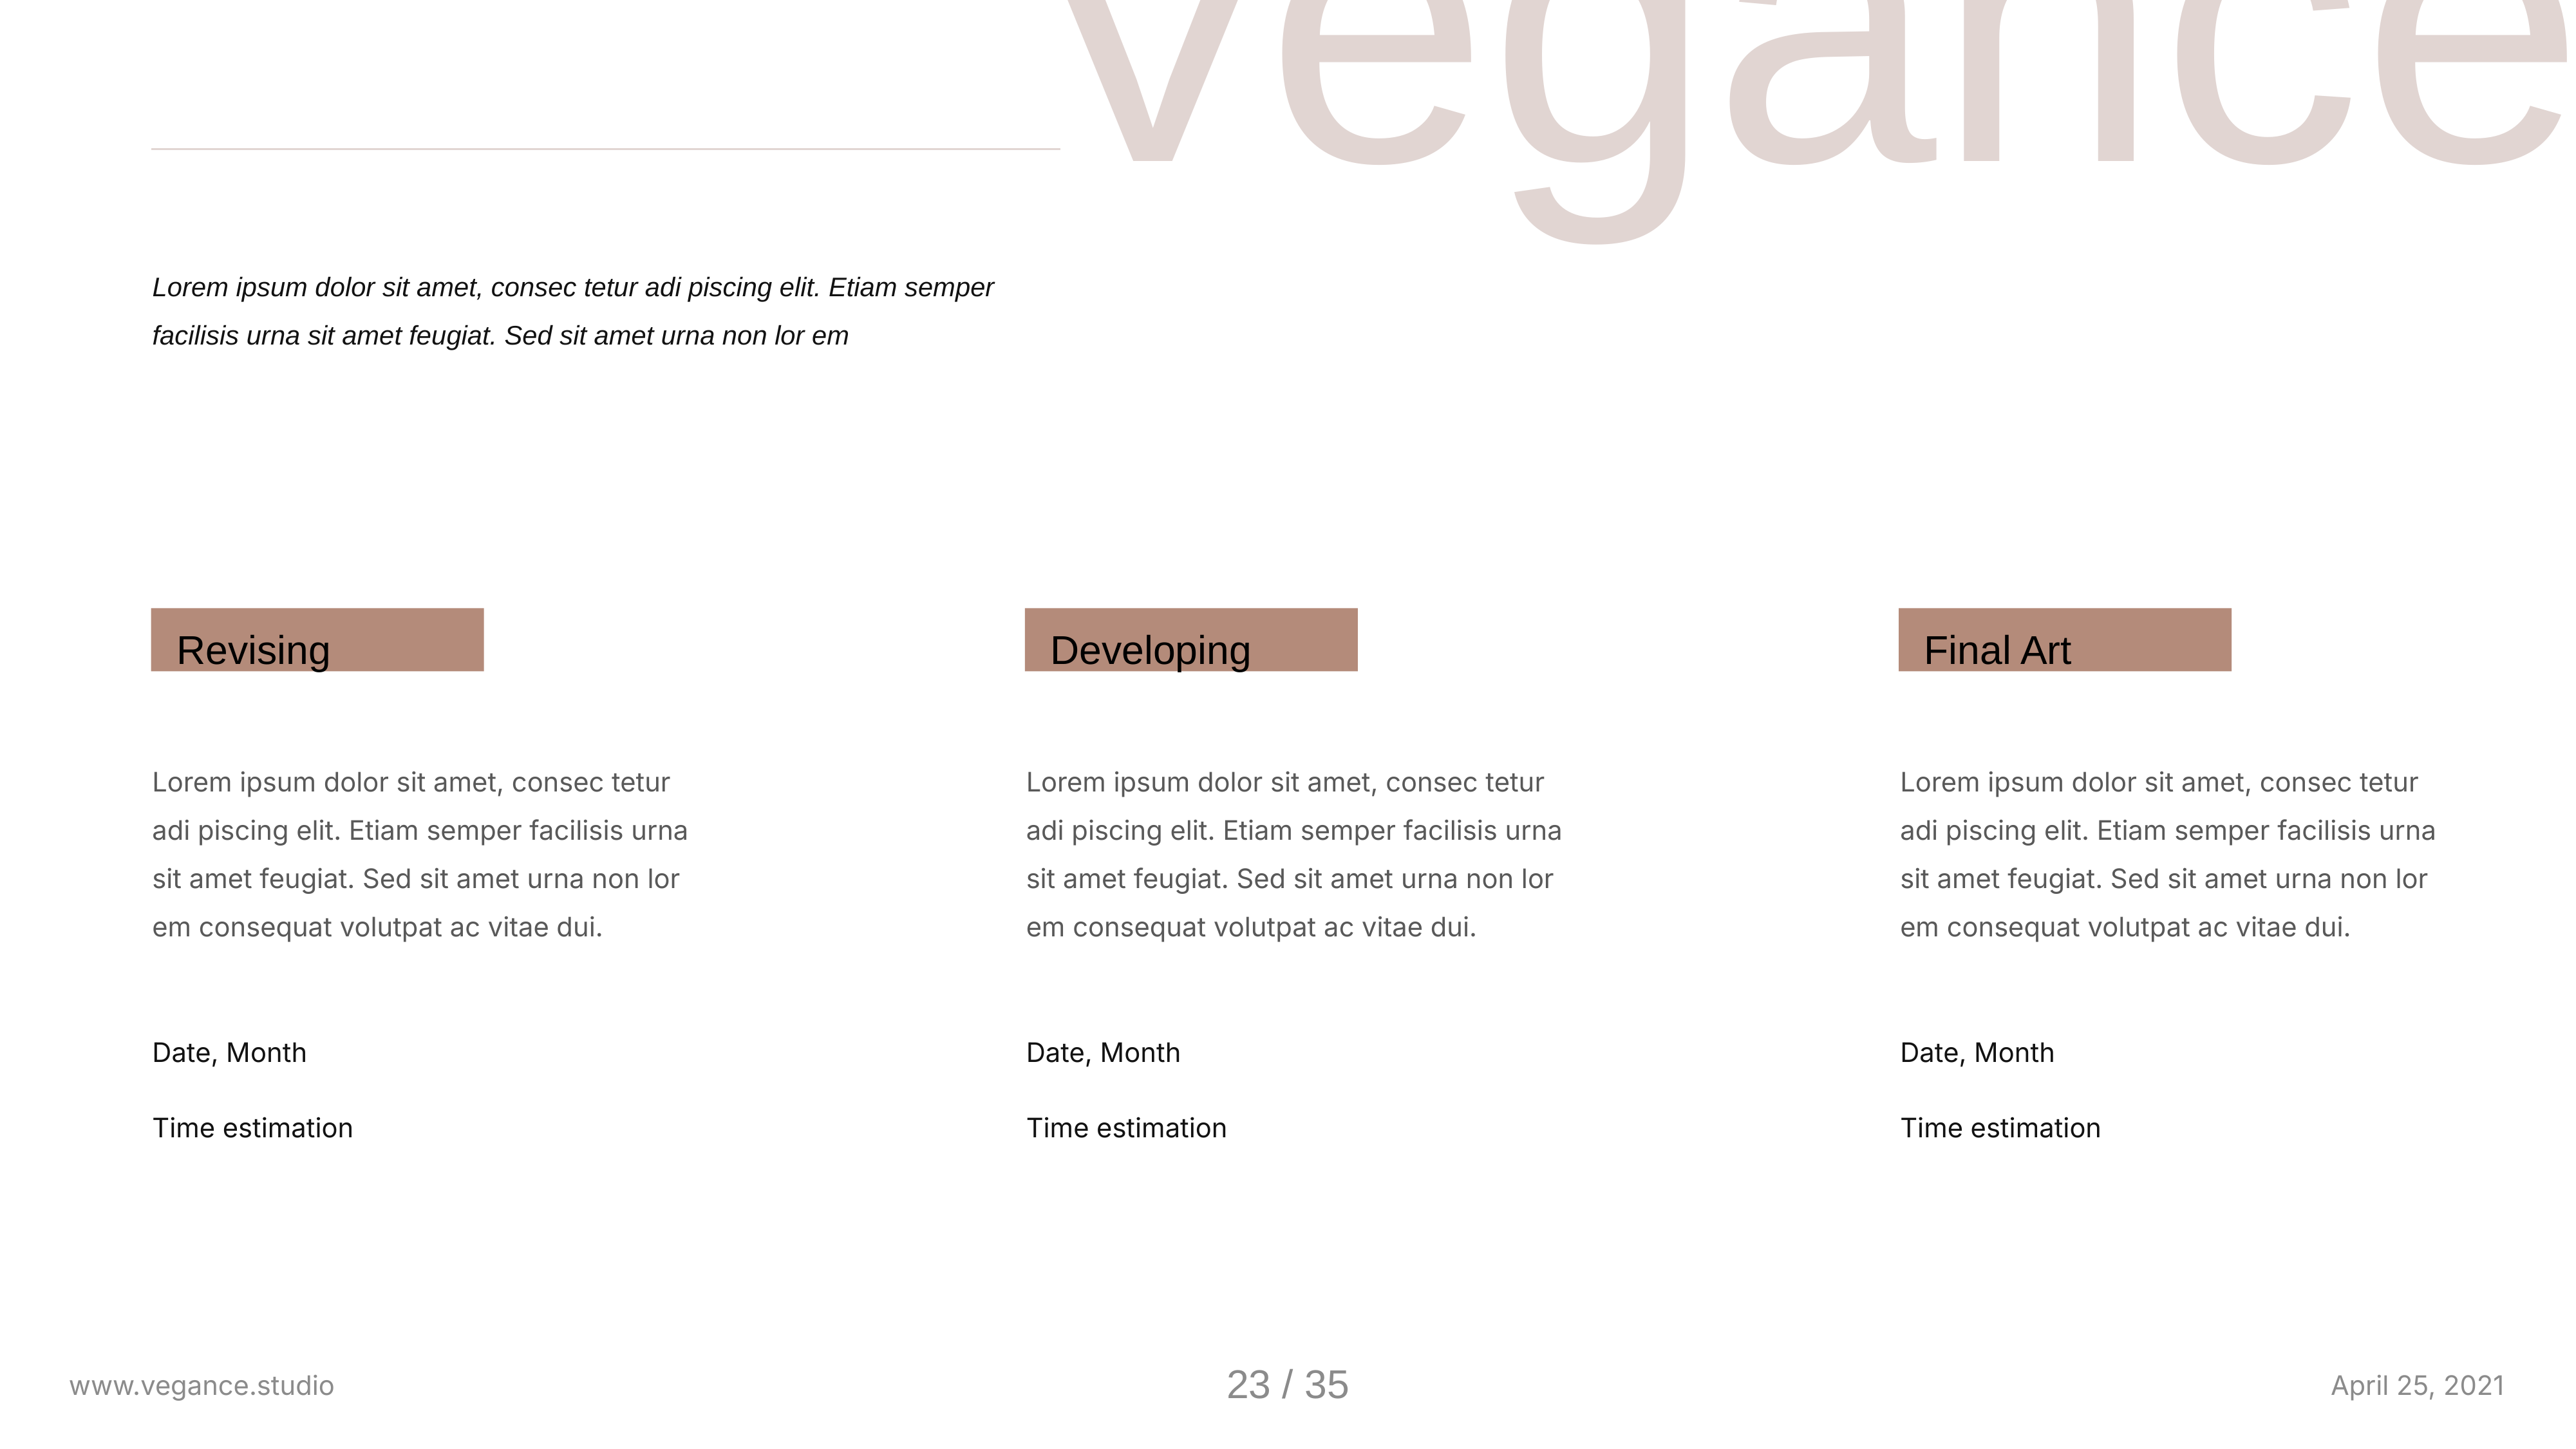

Vegance
Lorem ipsum dolor sit amet, consec tetur adi piscing elit. Etiam semper facilisis urna sit amet feugiat. Sed sit amet urna non lor em
Revising
Developing
Final Art

Lorem ipsum dolor sit amet, consec tetur adi piscing elit. Etiam semper facilisis urna sit amet feugiat. Sed sit amet urna non lor em consequat volutpat ac vitae dui.
Lorem ipsum dolor sit amet, consec tetur adi piscing elit. Etiam semper facilisis urna sit amet feugiat. Sed sit amet urna non lor em consequat volutpat ac vitae dui.
Lorem ipsum dolor sit amet, consec tetur adi piscing elit. Etiam semper facilisis urna sit amet feugiat. Sed sit amet urna non lor em consequat volutpat ac vitae dui.
Date, Month
Time estimation
Date, Month
Time estimation
Date, Month
Time estimation
23 / 35
www.vegance.studio
April 25, 2021